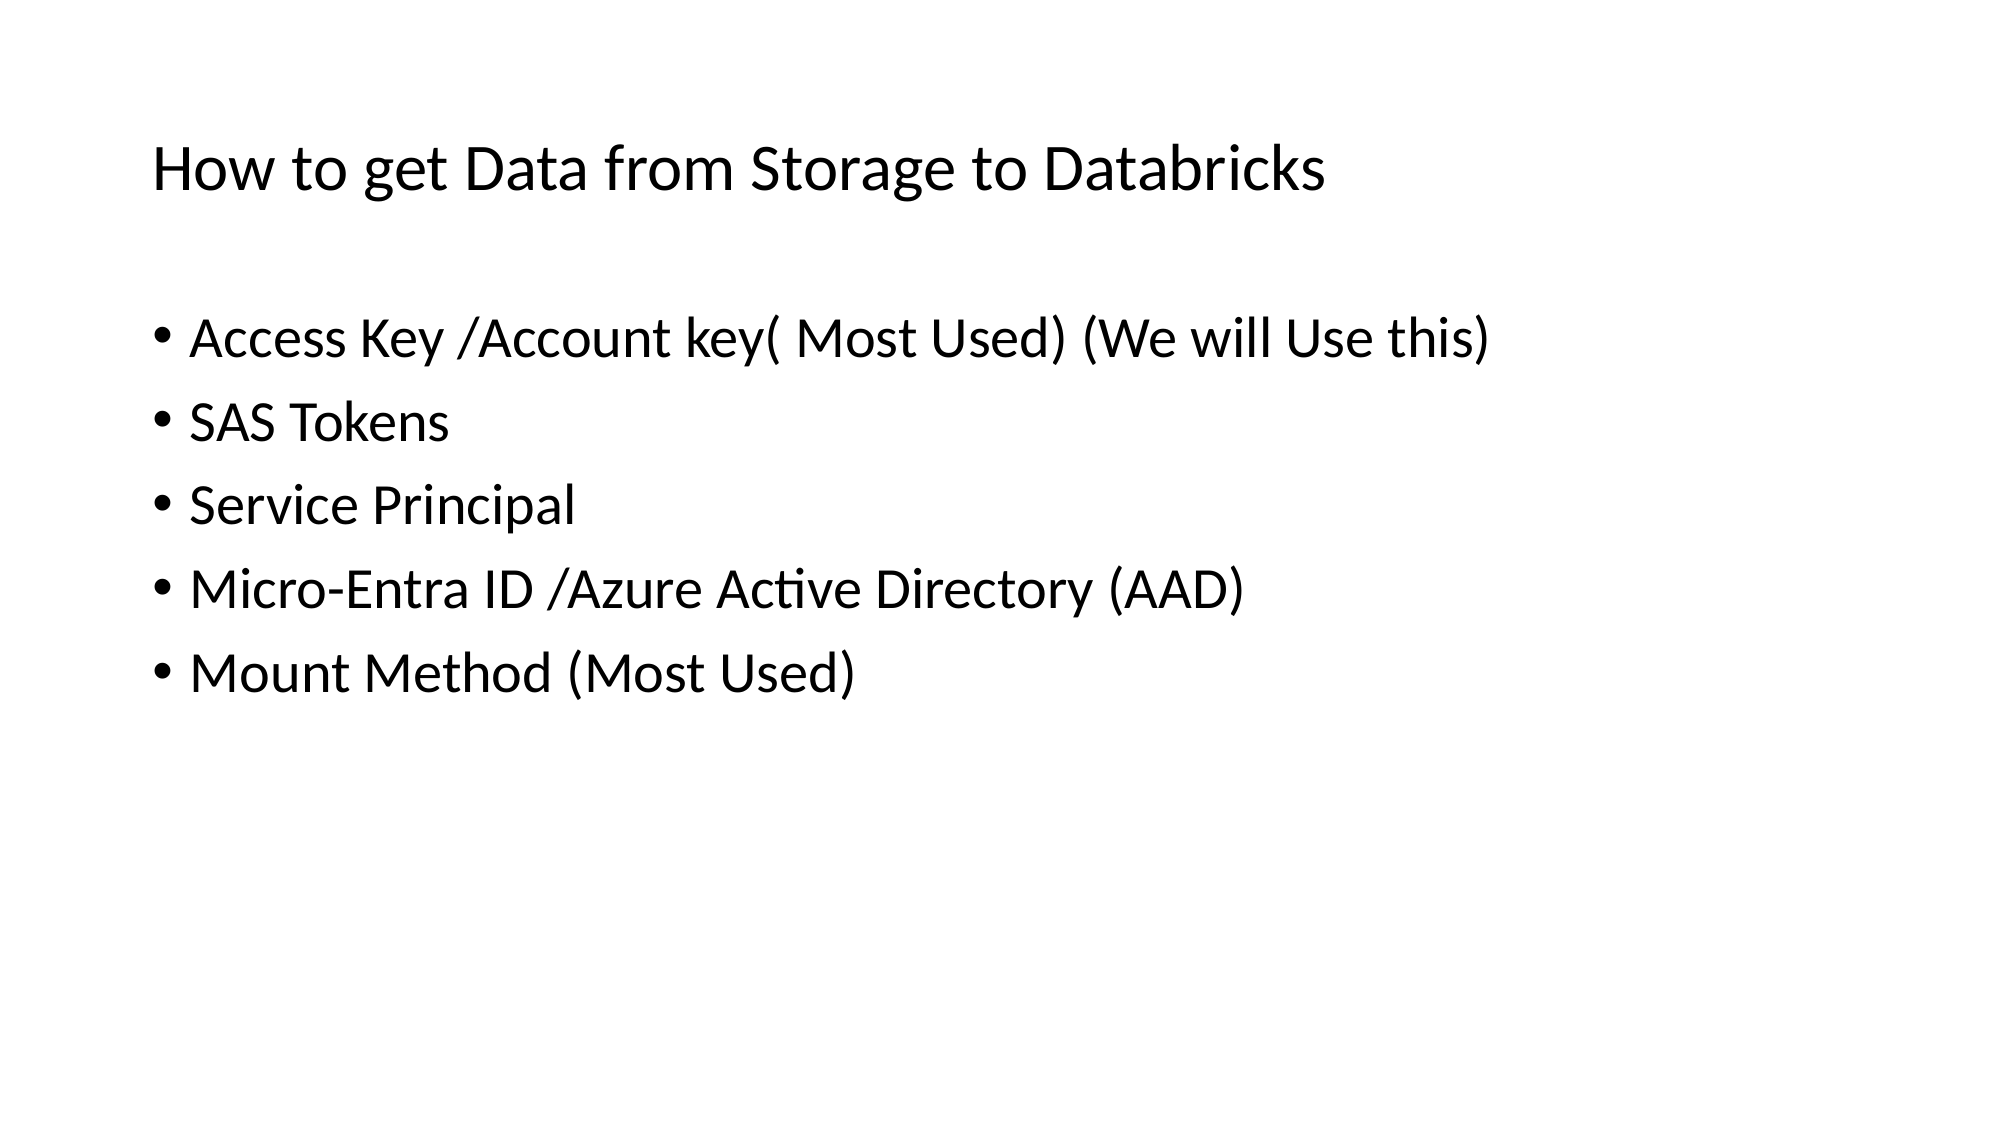

# How to get Data from Storage to Databricks
Access Key /Account key( Most Used) (We will Use this)
SAS Tokens
Service Principal
Micro-Entra ID /Azure Active Directory (AAD)
Mount Method (Most Used)